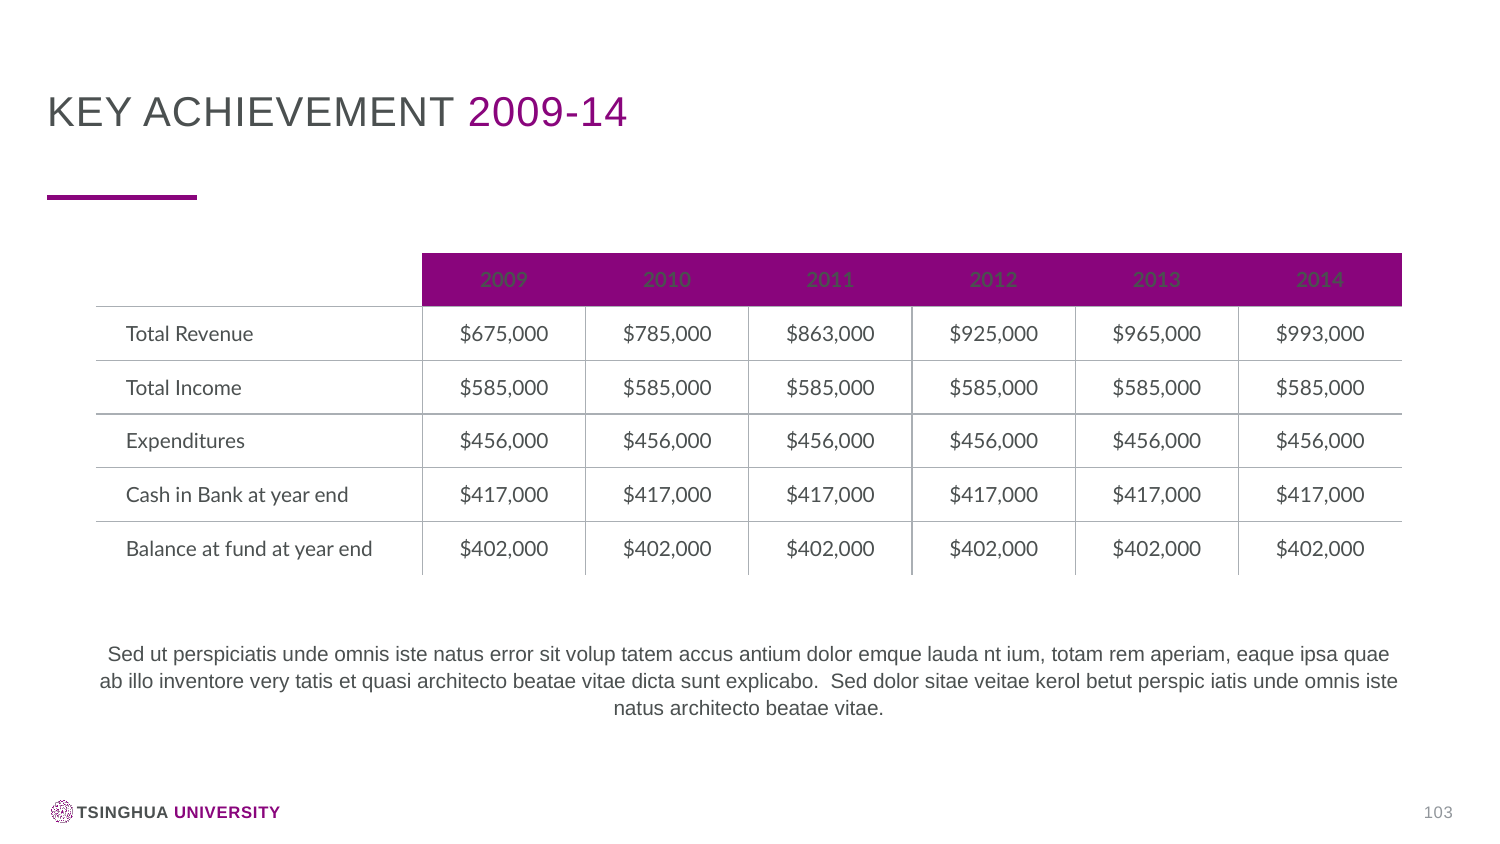

Key achievement 2009-14

|  | 2009 | 2010 | 2011 | 2012 | 2013 | 2014 |
| --- | --- | --- | --- | --- | --- | --- |
| Total Revenue | $675,000 | $785,000 | $863,000 | $925,000 | $965,000 | $993,000 |
| Total Income | $585,000 | $585,000 | $585,000 | $585,000 | $585,000 | $585,000 |
| Expenditures | $456,000 | $456,000 | $456,000 | $456,000 | $456,000 | $456,000 |
| Cash in Bank at year end | $417,000 | $417,000 | $417,000 | $417,000 | $417,000 | $417,000 |
| Balance at fund at year end | $402,000 | $402,000 | $402,000 | $402,000 | $402,000 | $402,000 |
Sed ut perspiciatis unde omnis iste natus error sit volup tatem accus antium dolor emque lauda nt ium, totam rem aperiam, eaque ipsa quae ab illo inventore very tatis et quasi architecto beatae vitae dicta sunt explicabo.  Sed dolor sitae veitae kerol betut perspic iatis unde omnis iste natus architecto beatae vitae.